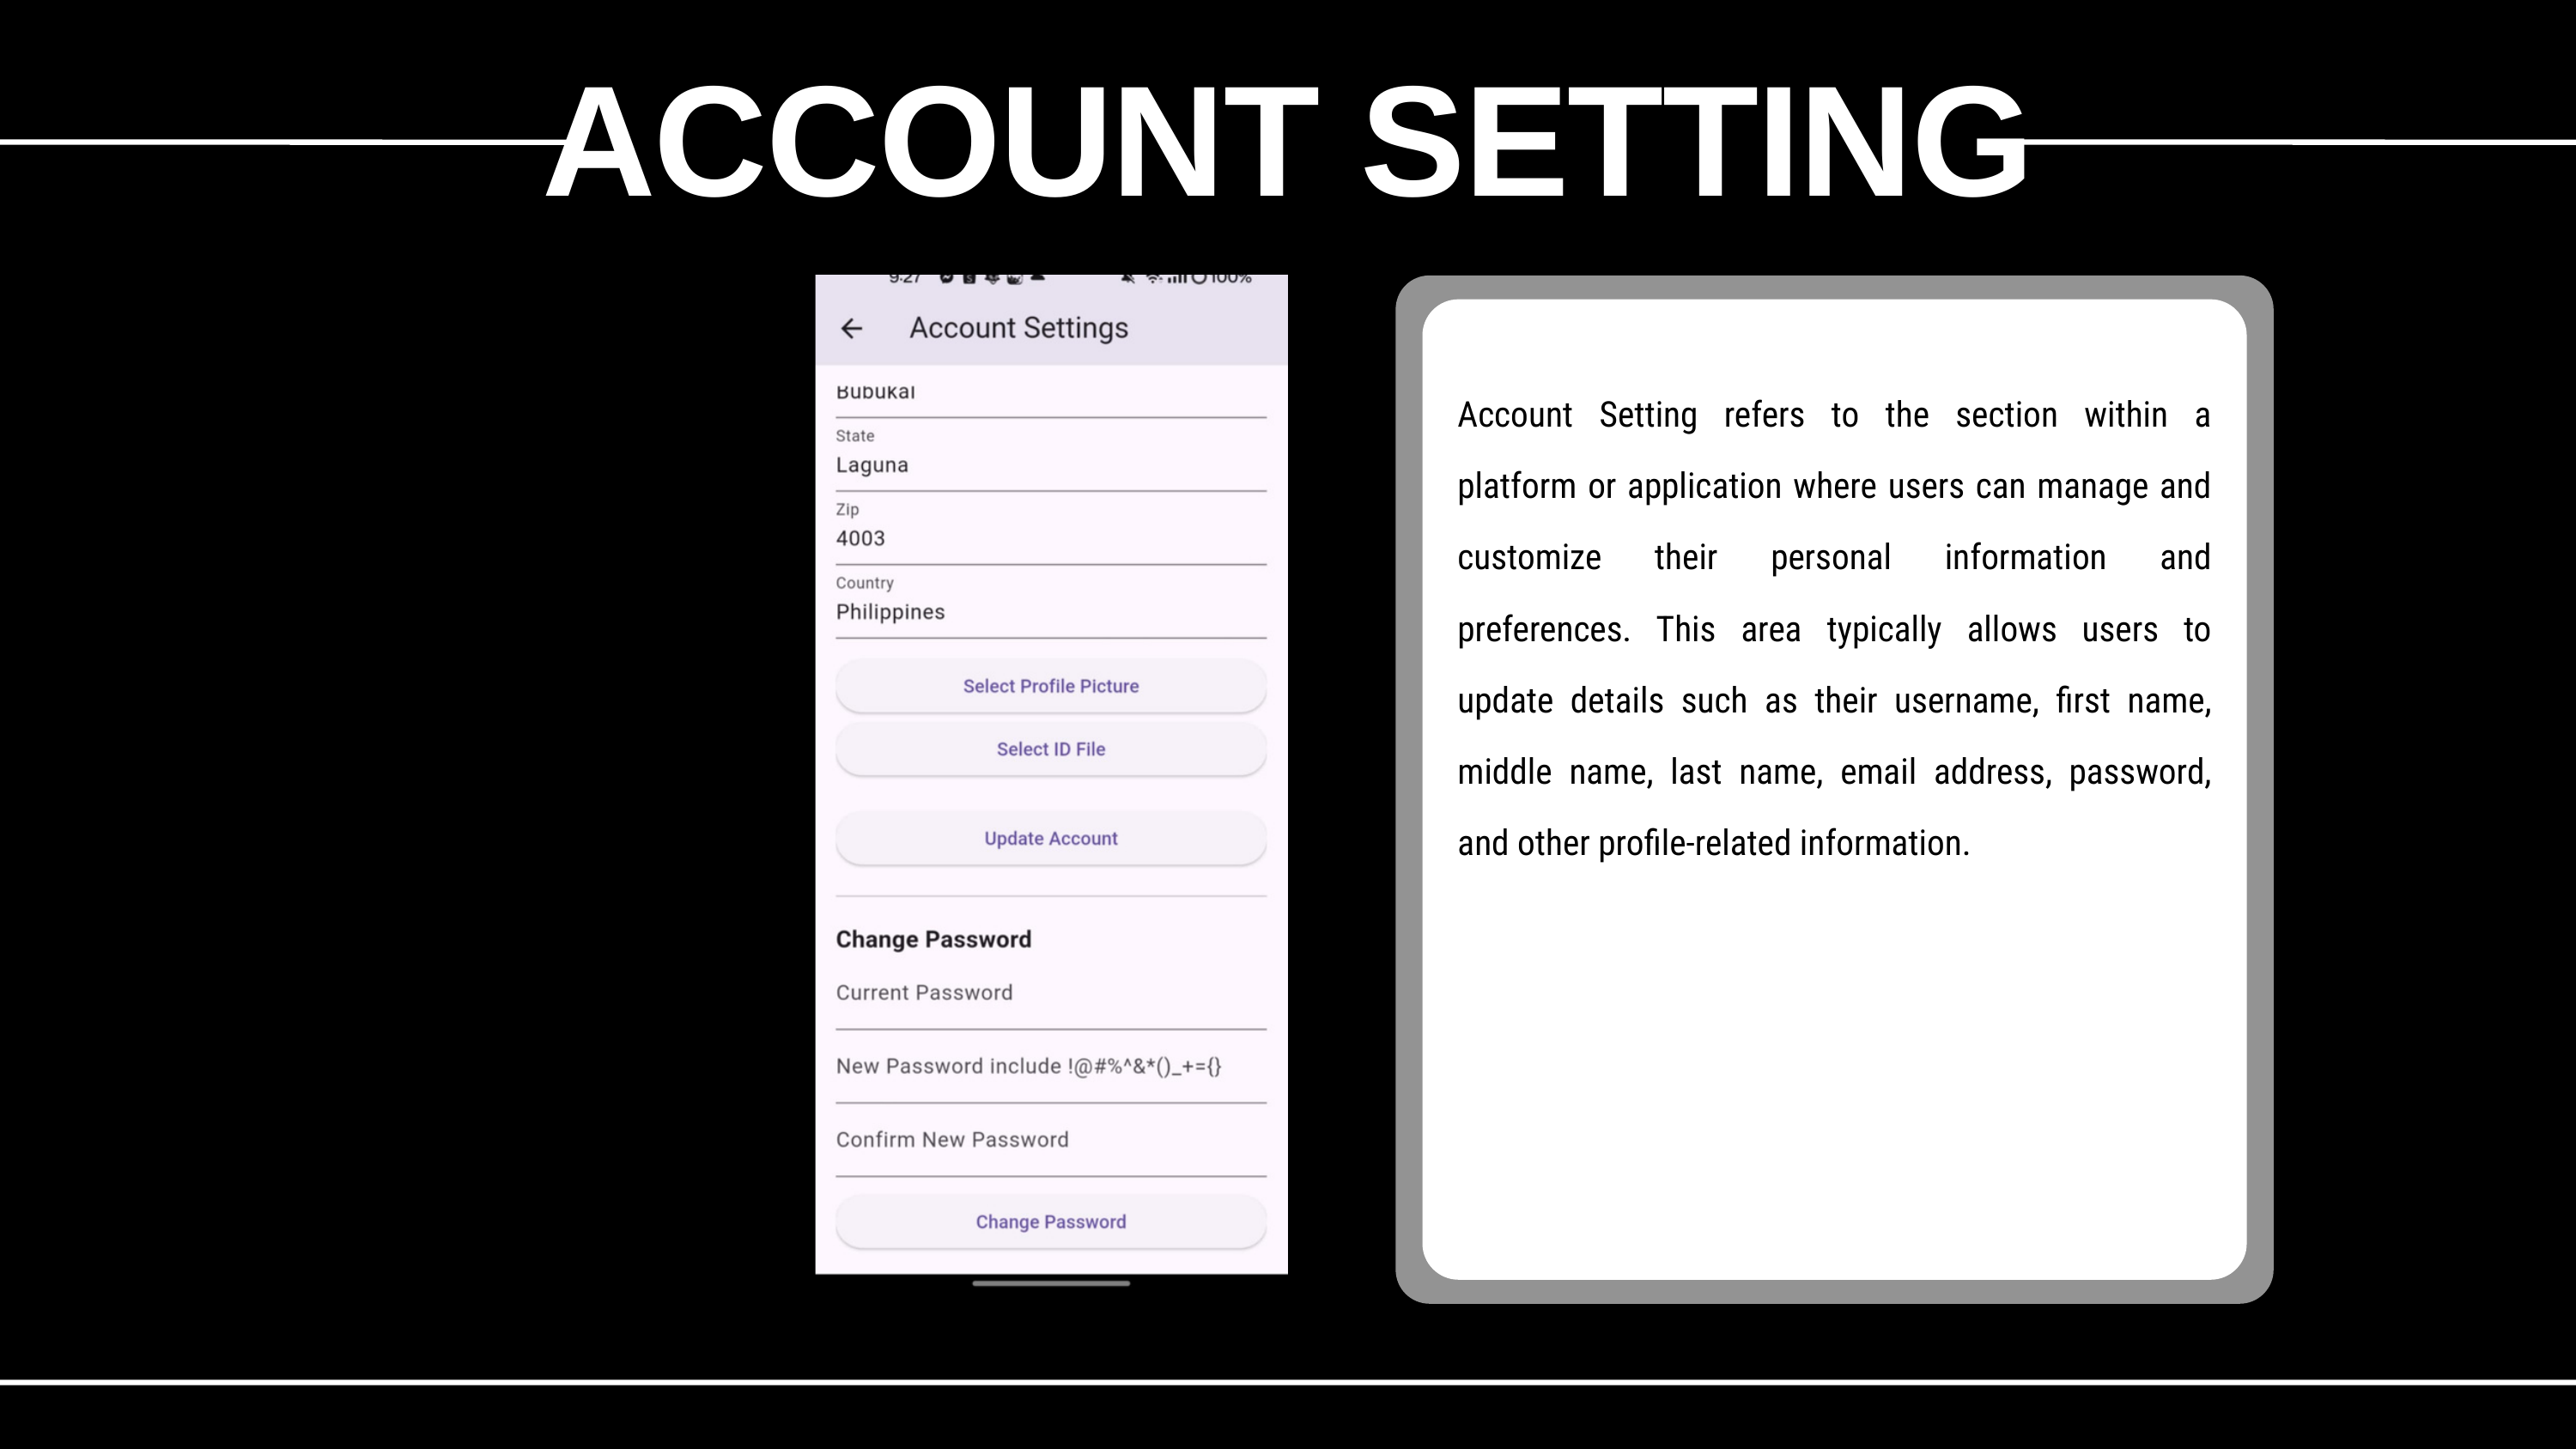

ACCOUNT SETTING

Account Setting refers to the section within a platform or application where users can manage and customize their personal information and preferences. This area typically allows users to update details such as their username, first name, middle name, last name, email address, password, and other profile-related information.